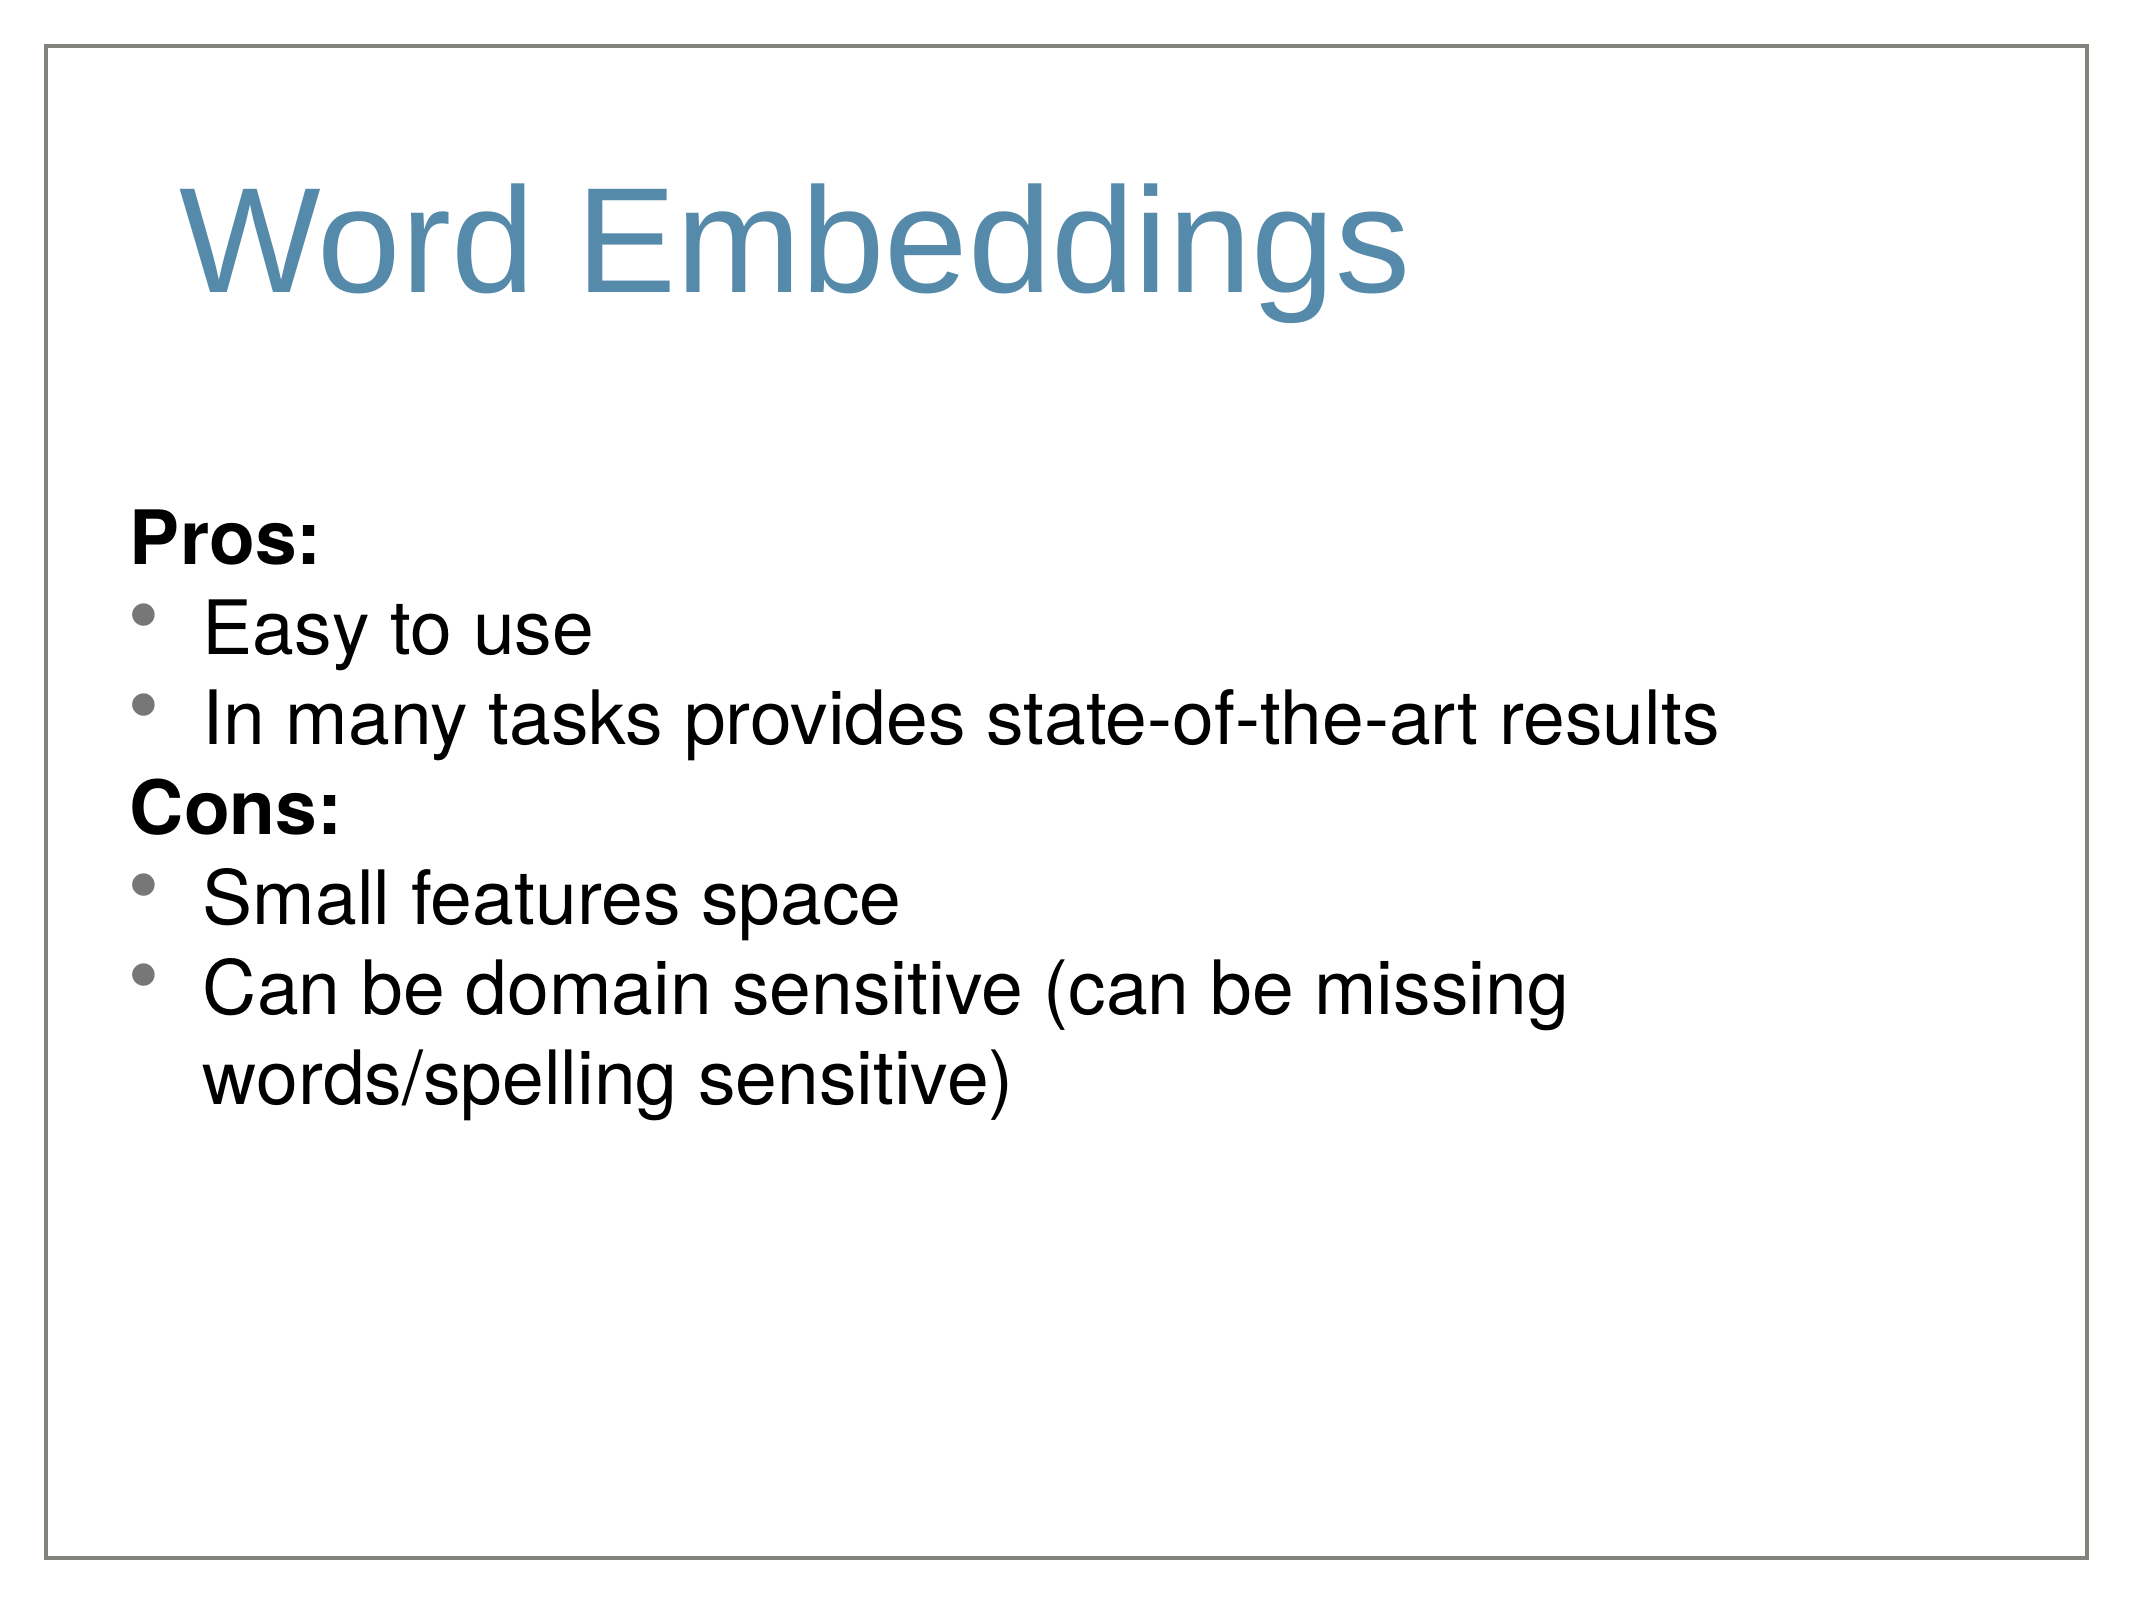

# Word Embeddings
Pros:
Easy to use
In many tasks provides state-of-the-art results
Cons:
Small features space
Can be domain sensitive (can be missing words/spelling sensitive)